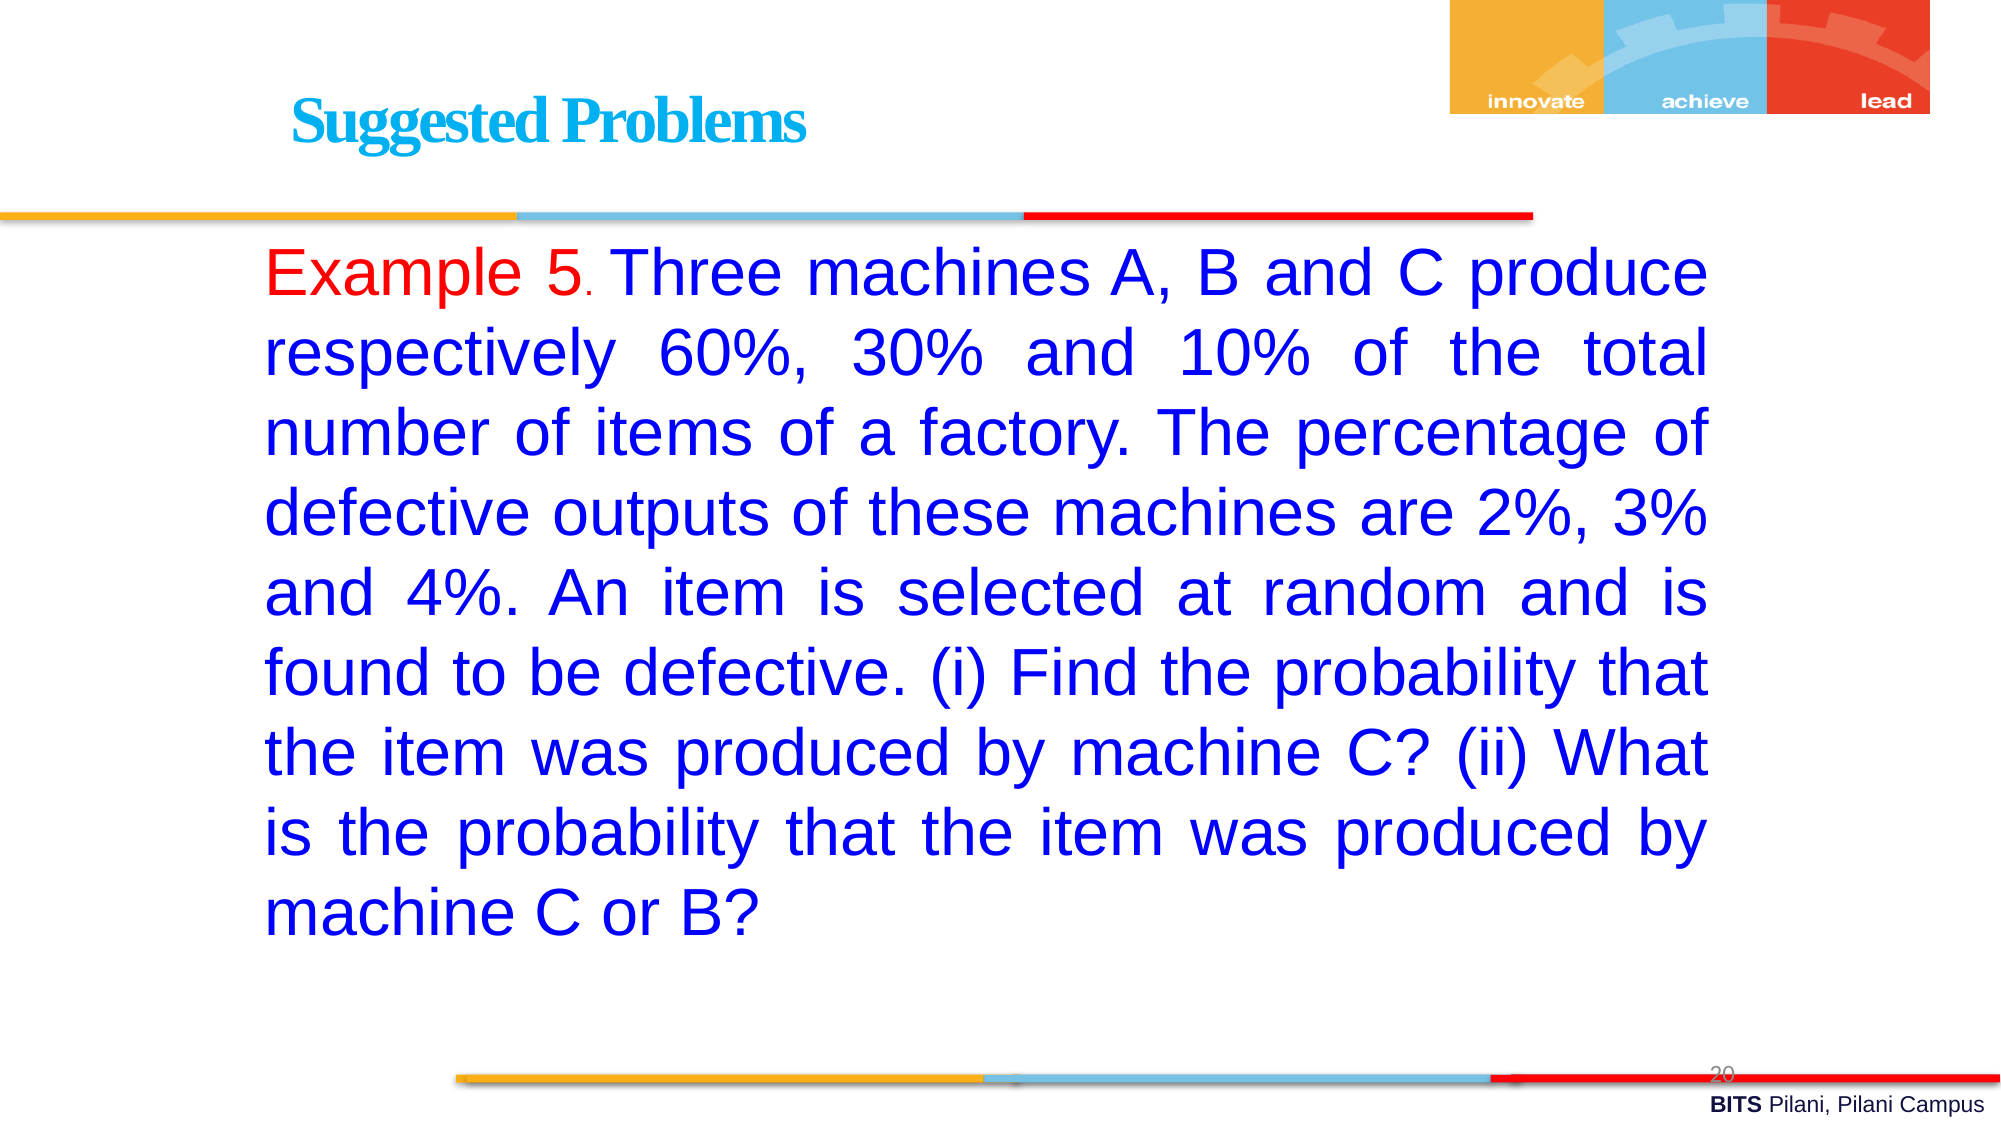

Suggested Problems
Example 5. Three machines A, B and C produce respectively 60%, 30% and 10% of the total number of items of a factory. The percentage of defective outputs of these machines are 2%, 3% and 4%. An item is selected at random and is found to be defective. (i) Find the probability that the item was produced by machine C? (ii) What is the probability that the item was produced by machine C or B?
20